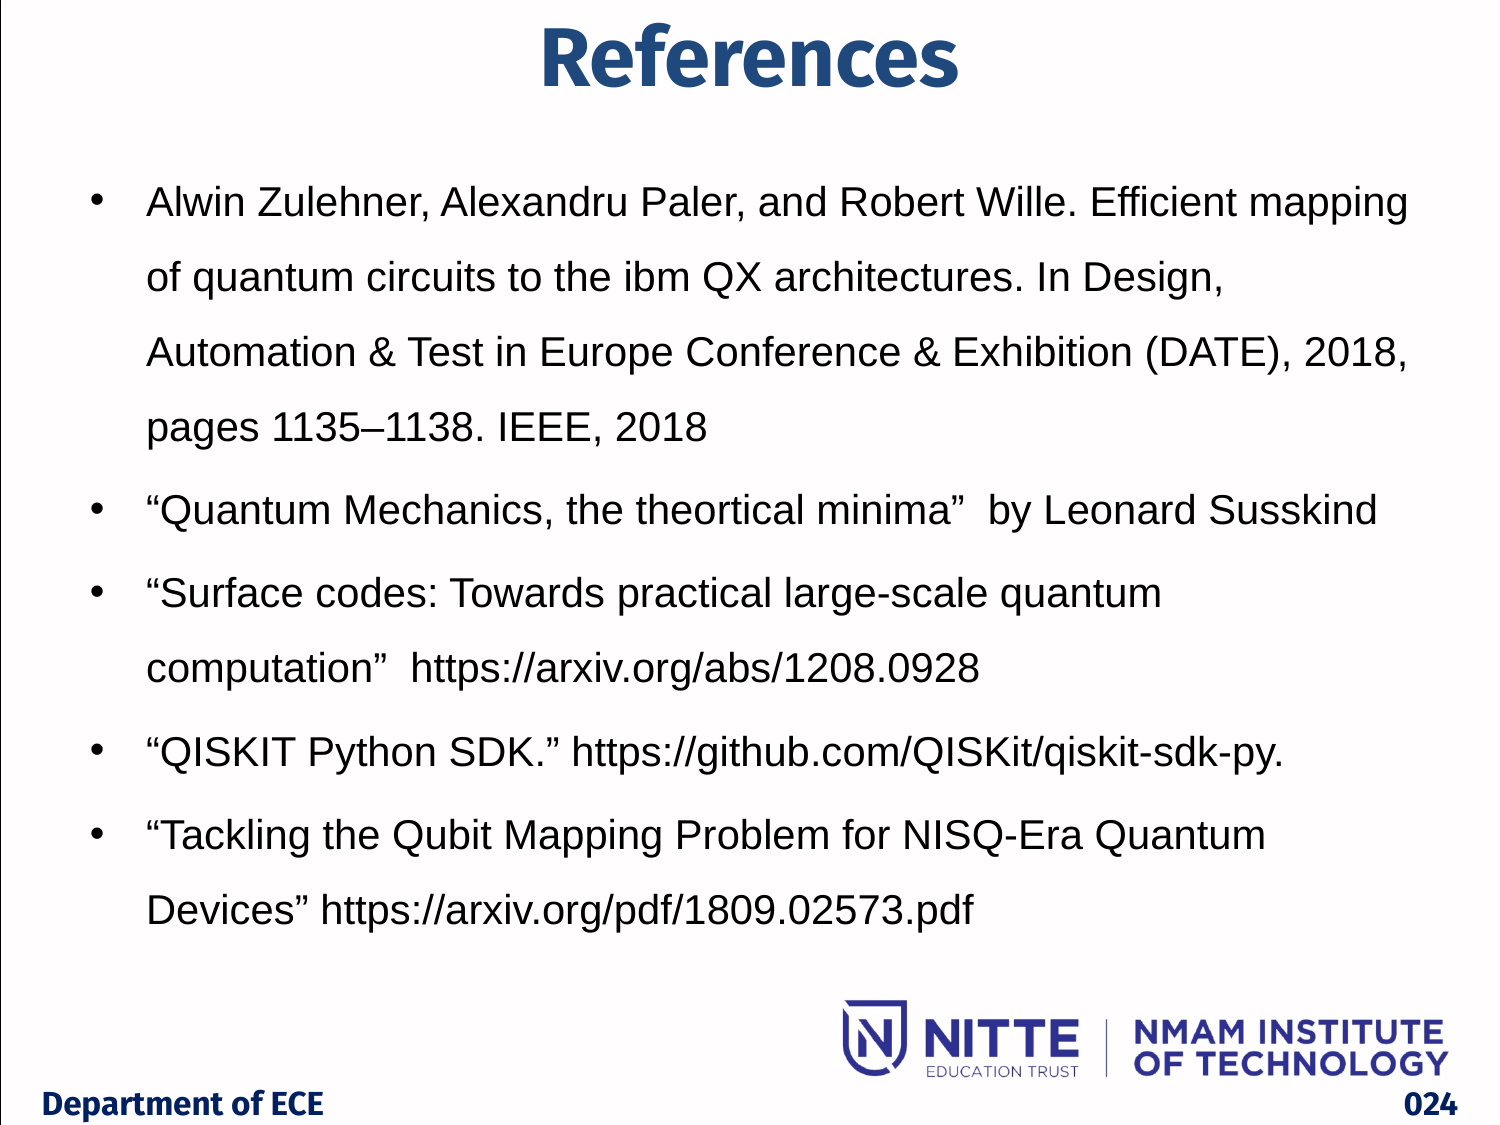

References
Alwin Zulehner, Alexandru Paler, and Robert Wille. Efficient mapping of quantum circuits to the ibm QX architectures. In Design, Automation & Test in Europe Conference & Exhibition (DATE), 2018, pages 1135–1138. IEEE, 2018
“Quantum Mechanics, the theortical minima”  by Leonard Susskind
“Surface codes: Towards practical large-scale quantum computation”  https://arxiv.org/abs/1208.0928
“QISKIT Python SDK.” https://github.com/QISKit/qiskit-sdk-py.
“Tackling the Qubit Mapping Problem for NISQ-Era Quantum   Devices” https://arxiv.org/pdf/1809.02573.pdf
Department of ECE
024